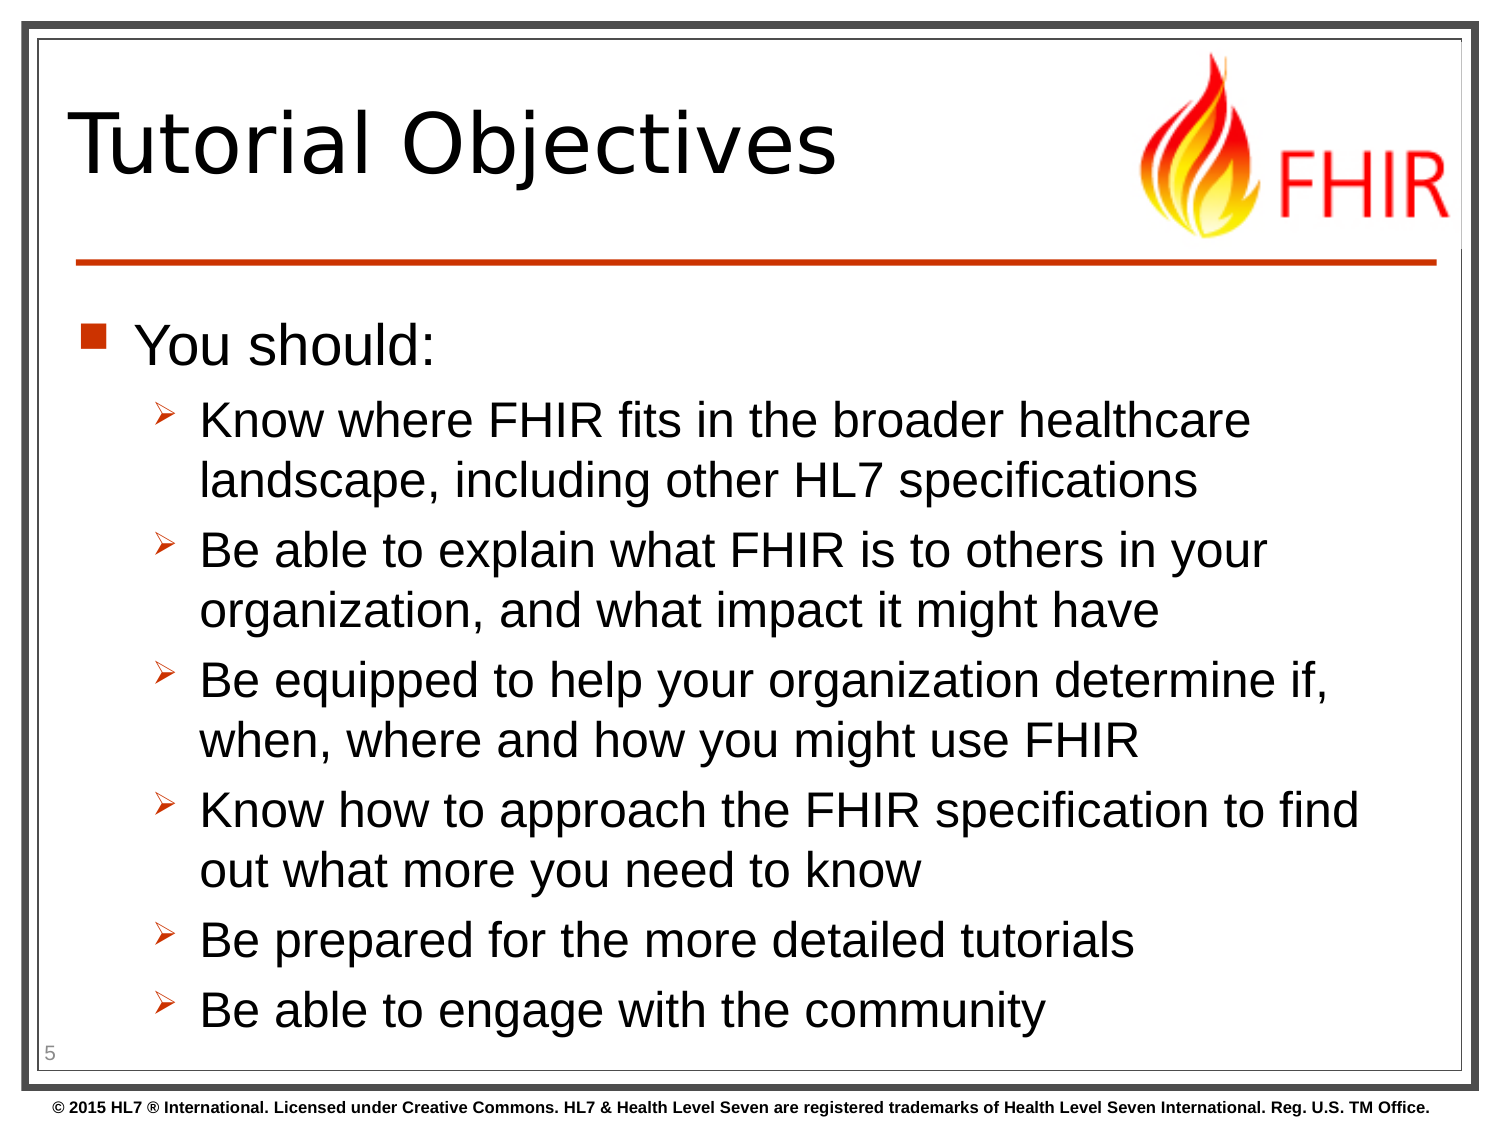

# Tutorial Objectives
You should:
Know where FHIR fits in the broader healthcare landscape, including other HL7 specifications
Be able to explain what FHIR is to others in your organization, and what impact it might have
Be equipped to help your organization determine if, when, where and how you might use FHIR
Know how to approach the FHIR specification to find out what more you need to know
Be prepared for the more detailed tutorials
Be able to engage with the community
5